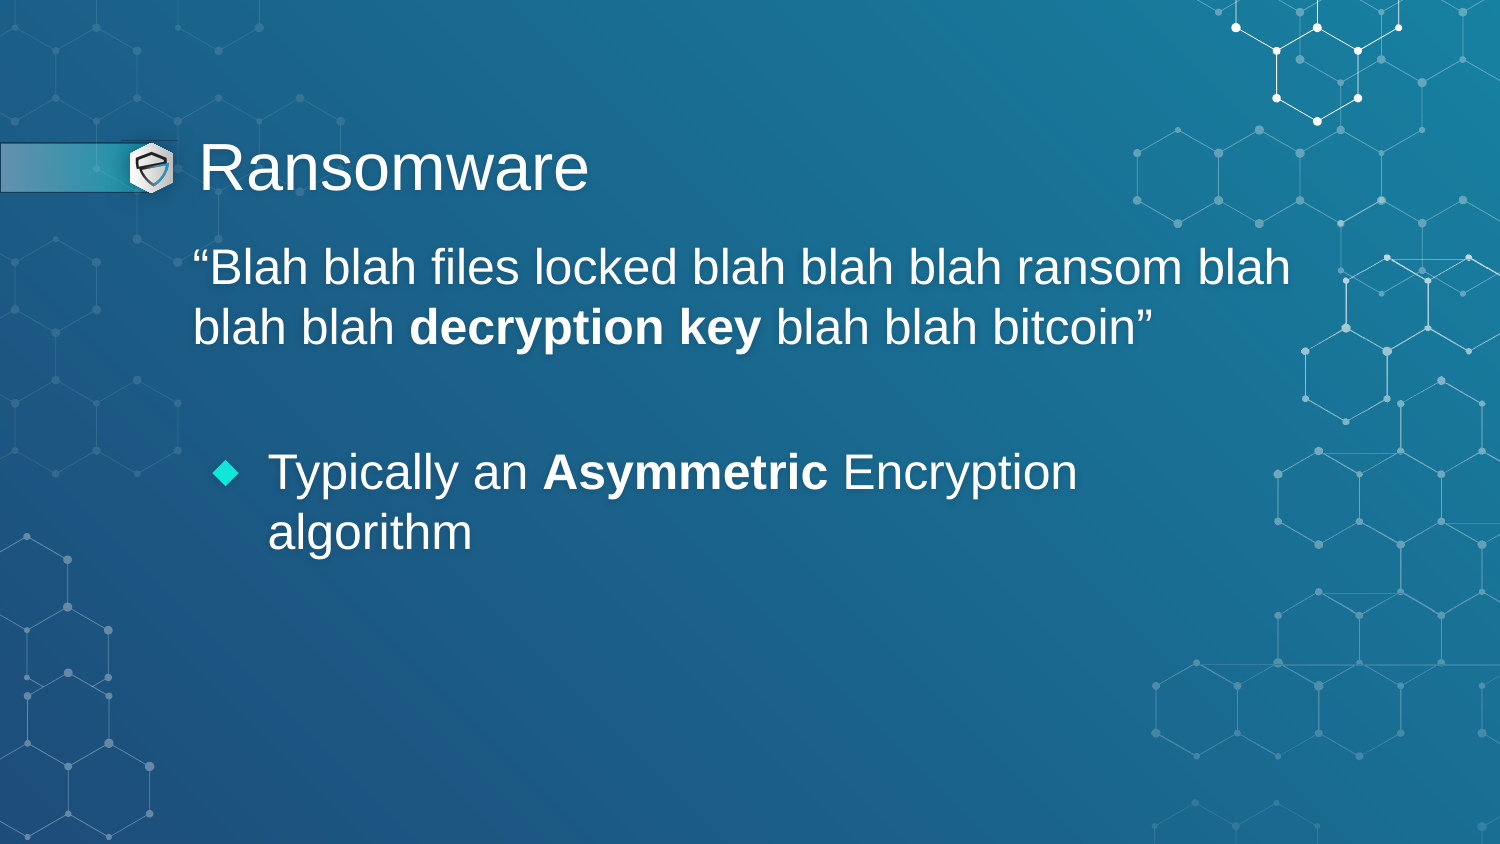

# Ransomware
“Blah blah files locked blah blah blah ransom blah blah blah decryption key blah blah bitcoin”

Typically an Asymmetric Encryption algorithm